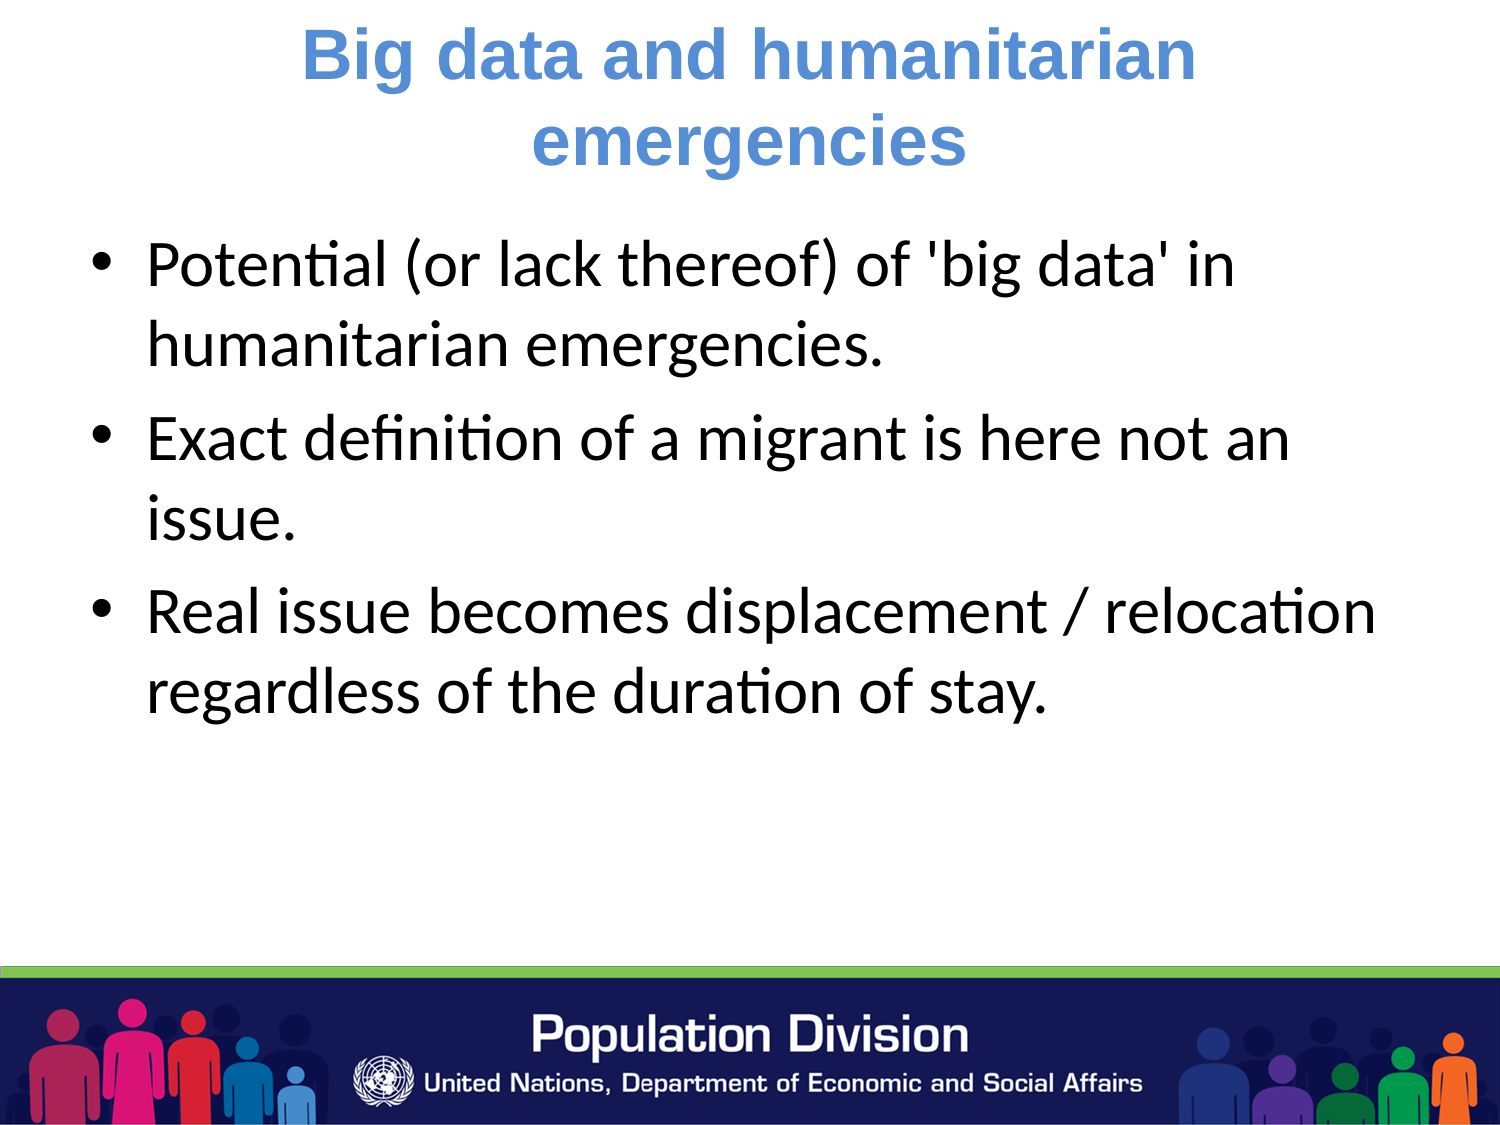

# Big data and humanitarian emergencies
Potential (or lack thereof) of 'big data' in humanitarian emergencies.
Exact definition of a migrant is here not an issue.
Real issue becomes displacement / relocation regardless of the duration of stay.